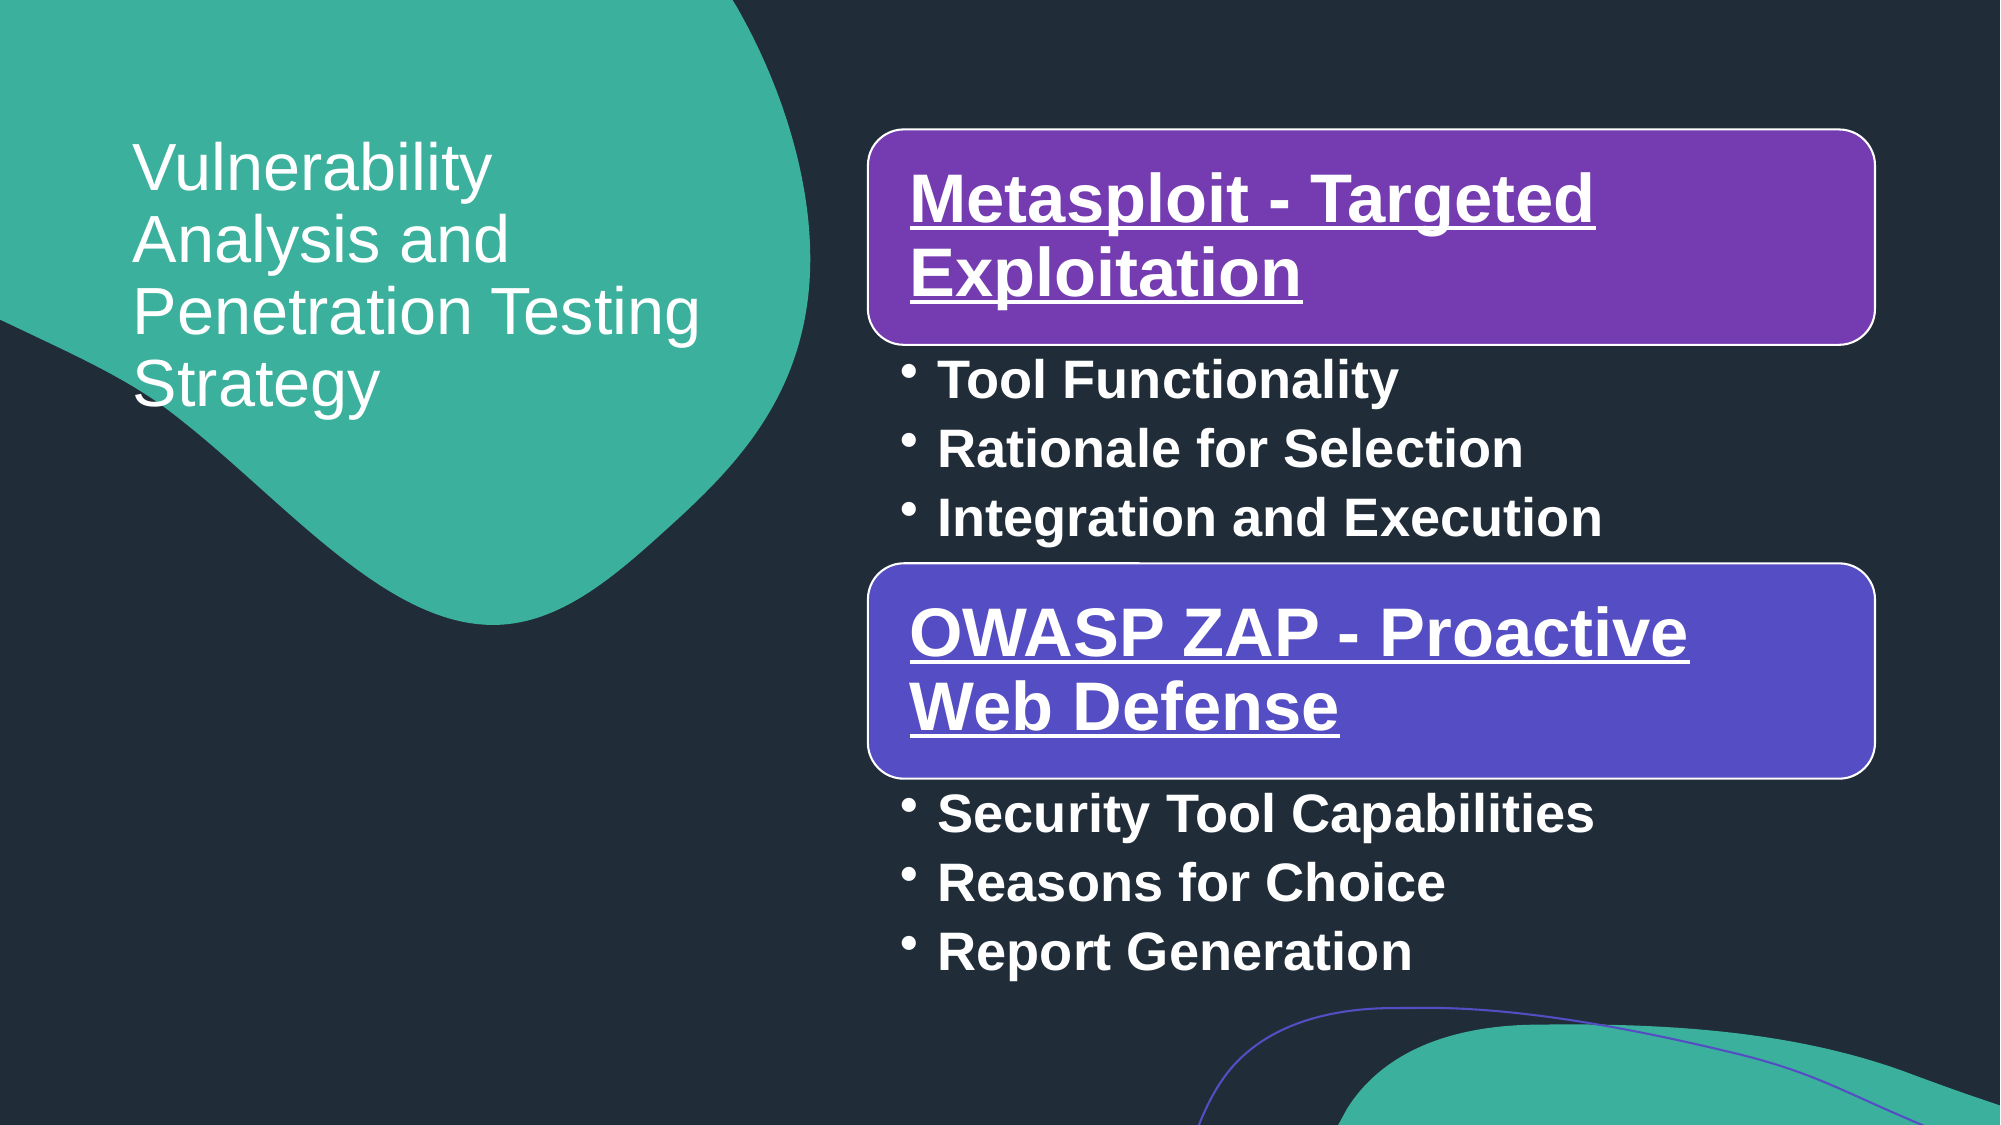

# Vulnerability Analysis and Penetration Testing Strategy
Metasploit - Targeted Exploitation
Tool Functionality
Rationale for Selection
Integration and Execution
OWASP ZAP - Proactive Web Defense
Security Tool Capabilities
Reasons for Choice
Report Generation